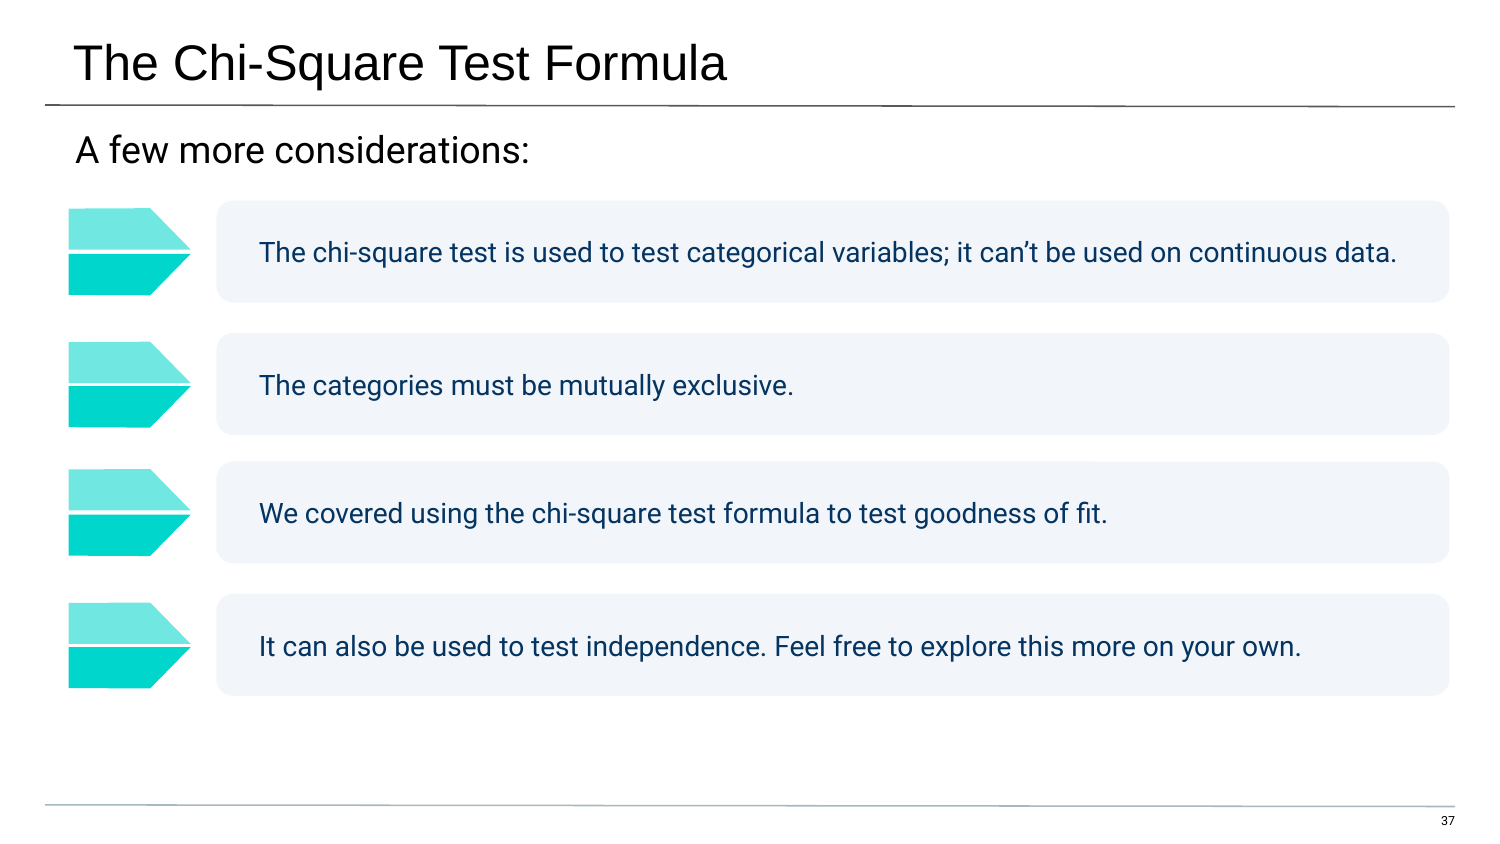

# The Chi-Square Test Formula
A few more considerations:
The chi-square test is used to test categorical variables; it can’t be used on continuous data.

The categories must be mutually exclusive.

We covered using the chi-square test formula to test goodness of fit.

It can also be used to test independence. Feel free to explore this more on your own.